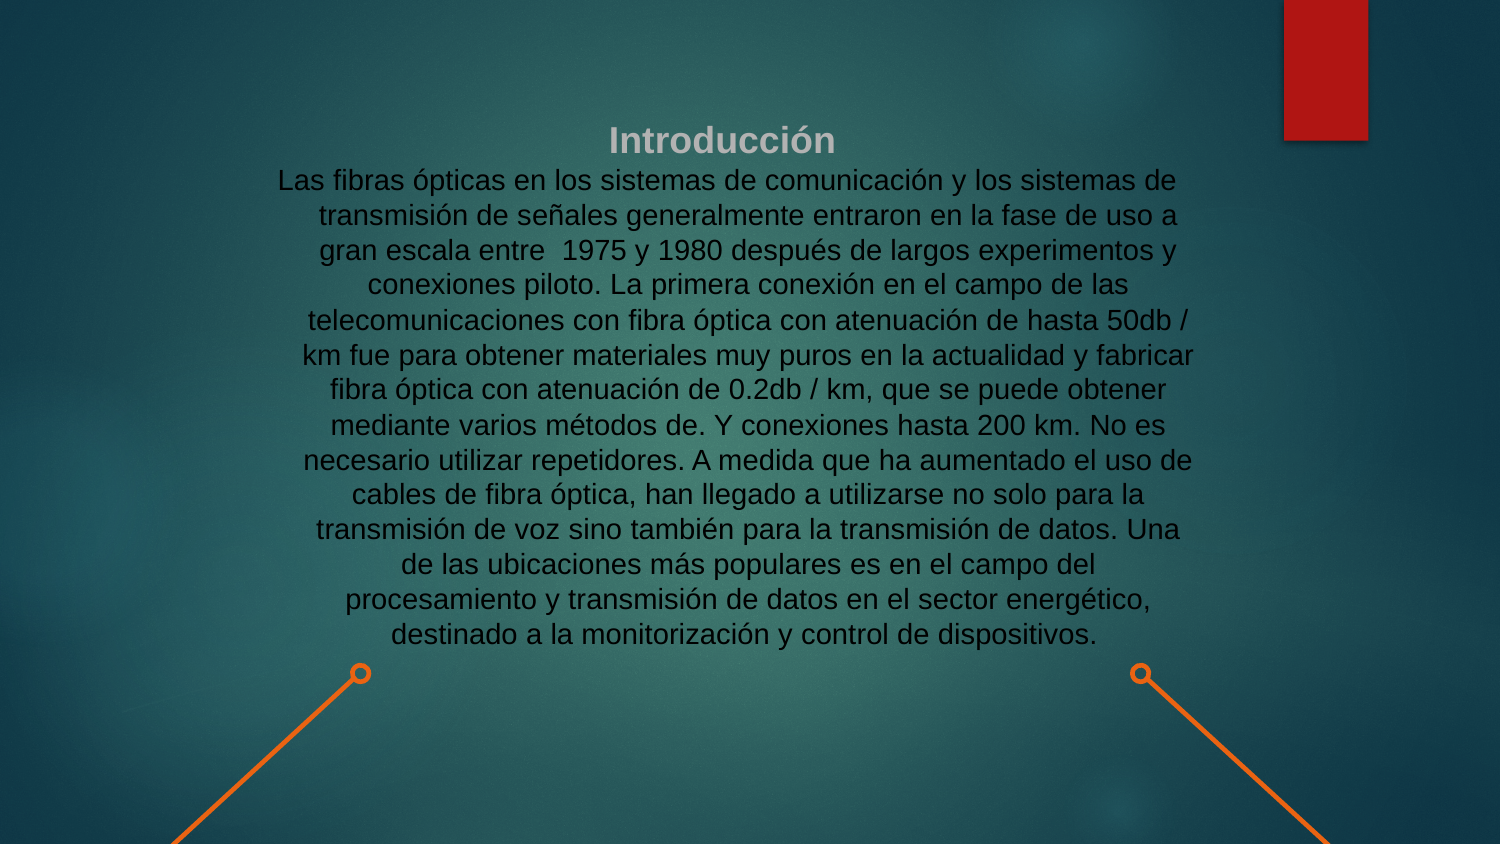

Introducción
Las fibras ópticas en los sistemas de comunicación y los sistemas de transmisión de señales generalmente entraron en la fase de uso a gran escala entre  1975 y 1980 después de largos experimentos y conexiones piloto. La primera conexión en el campo de las telecomunicaciones con fibra óptica con atenuación de hasta 50db / km fue para obtener materiales muy puros en la actualidad y fabricar fibra óptica con atenuación de 0.2db / km, que se puede obtener mediante varios métodos de. Y conexiones hasta 200 km. No es necesario utilizar repetidores. A medida que ha aumentado el uso de cables de fibra óptica, han llegado a utilizarse no solo para la transmisión de voz sino también para la transmisión de datos. Una de las ubicaciones más populares es en el campo del procesamiento y transmisión de datos en el sector energético, destinado a la monitorización y control de dispositivos.